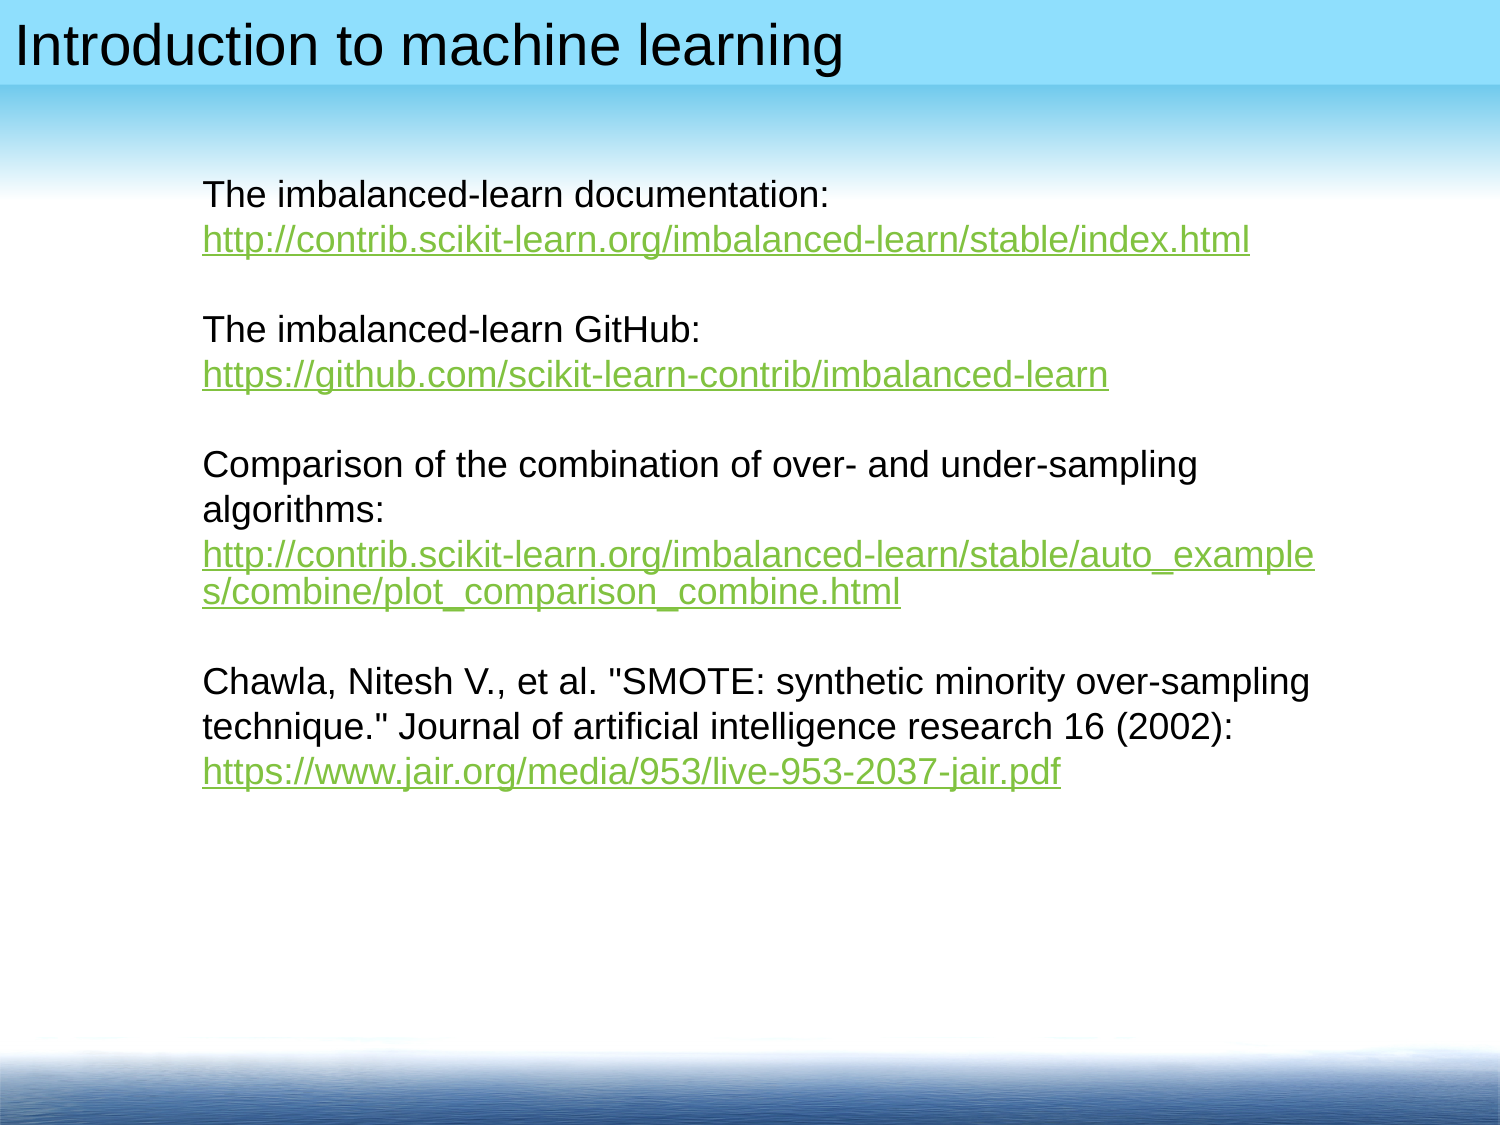

The imbalanced-learn documentation:
http://contrib.scikit-learn.org/imbalanced-learn/stable/index.html

The imbalanced-learn GitHub:
https://github.com/scikit-learn-contrib/imbalanced-learn

Comparison of the combination of over- and under-sampling algorithms:
http://contrib.scikit-learn.org/imbalanced-learn/stable/auto_examples/combine/plot_comparison_combine.html

Chawla, Nitesh V., et al. "SMOTE: synthetic minority over-sampling technique." Journal of artificial intelligence research 16 (2002):
https://www.jair.org/media/953/live-953-2037-jair.pdf